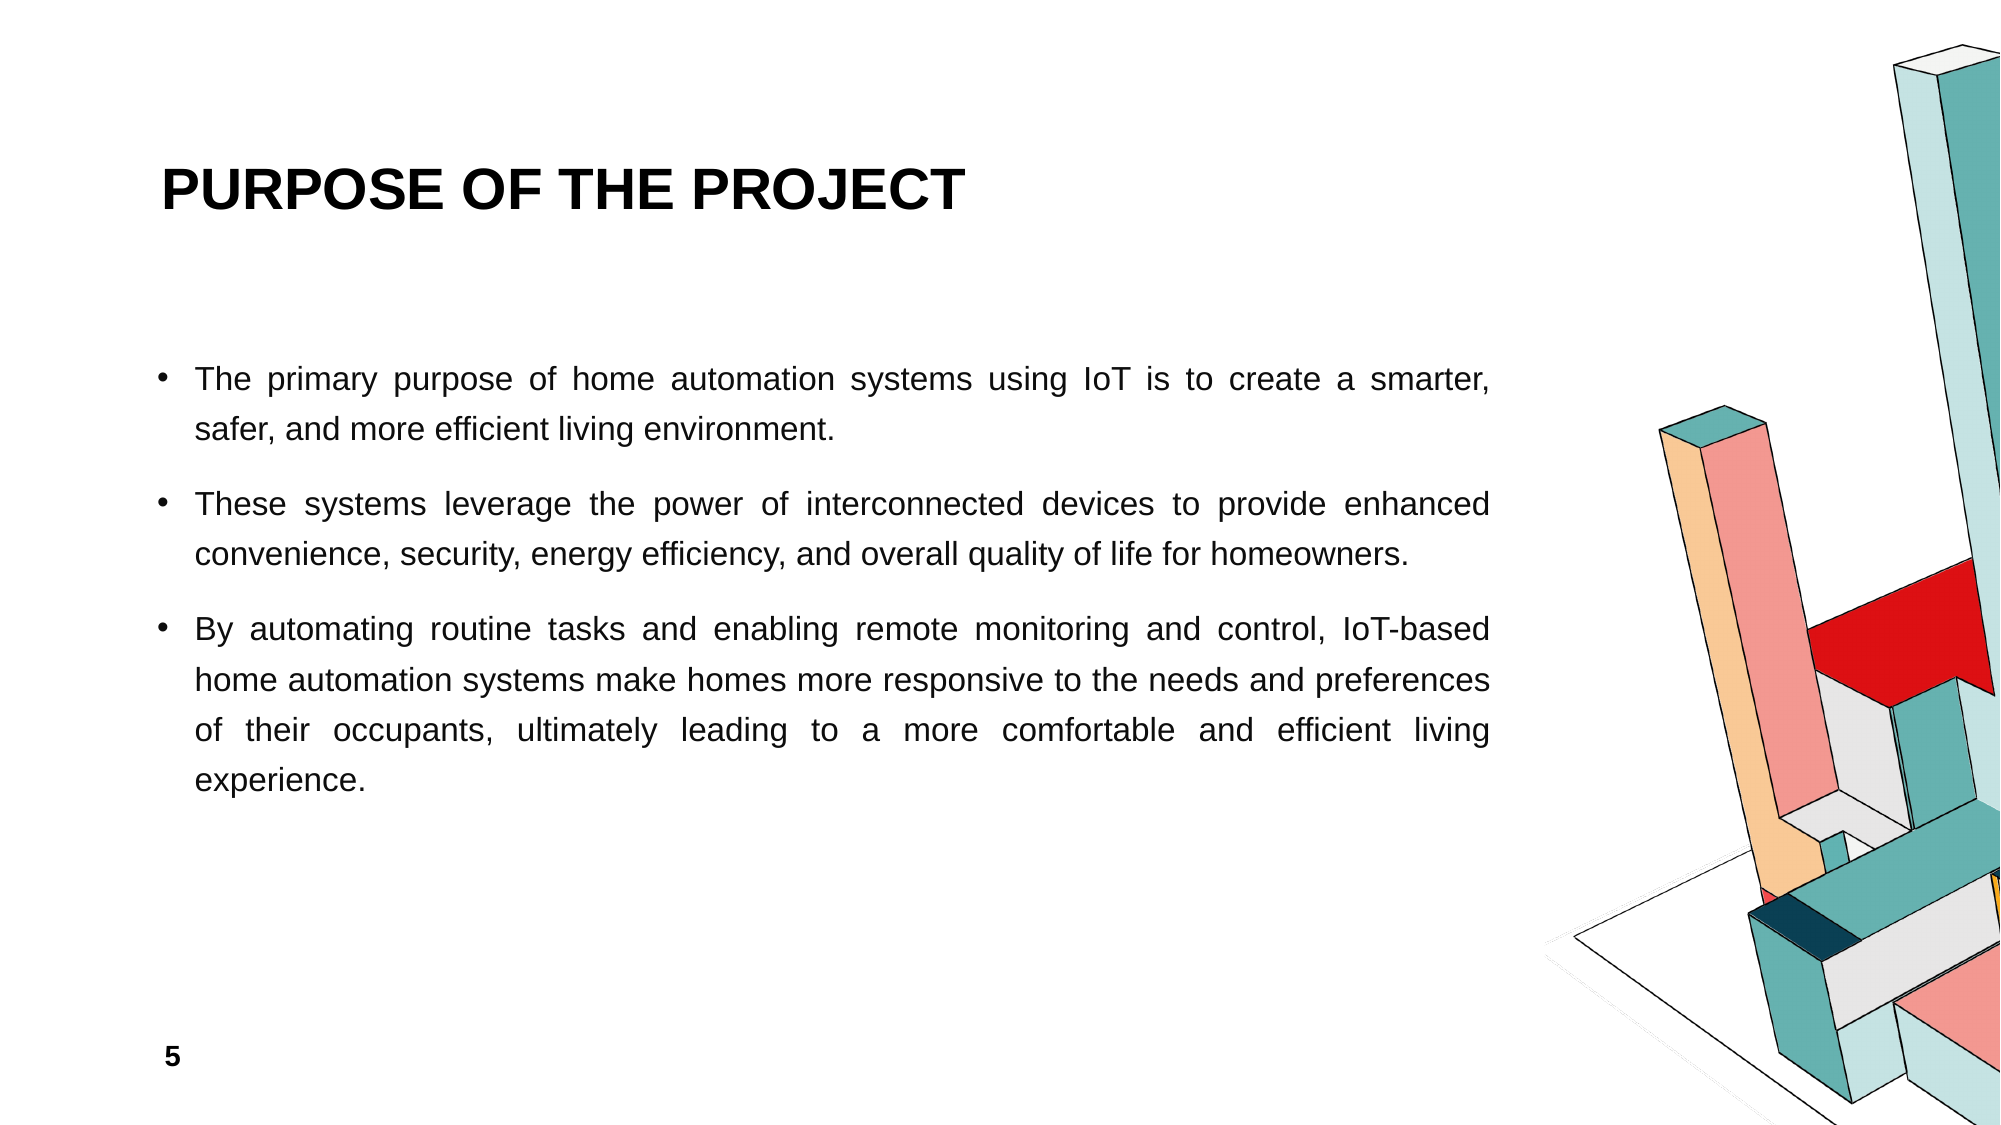

# Purpose of the project
The primary purpose of home automation systems using IoT is to create a smarter, safer, and more efficient living environment.
These systems leverage the power of interconnected devices to provide enhanced convenience, security, energy efficiency, and overall quality of life for homeowners.
By automating routine tasks and enabling remote monitoring and control, IoT-based home automation systems make homes more responsive to the needs and preferences of their occupants, ultimately leading to a more comfortable and efficient living experience.
5